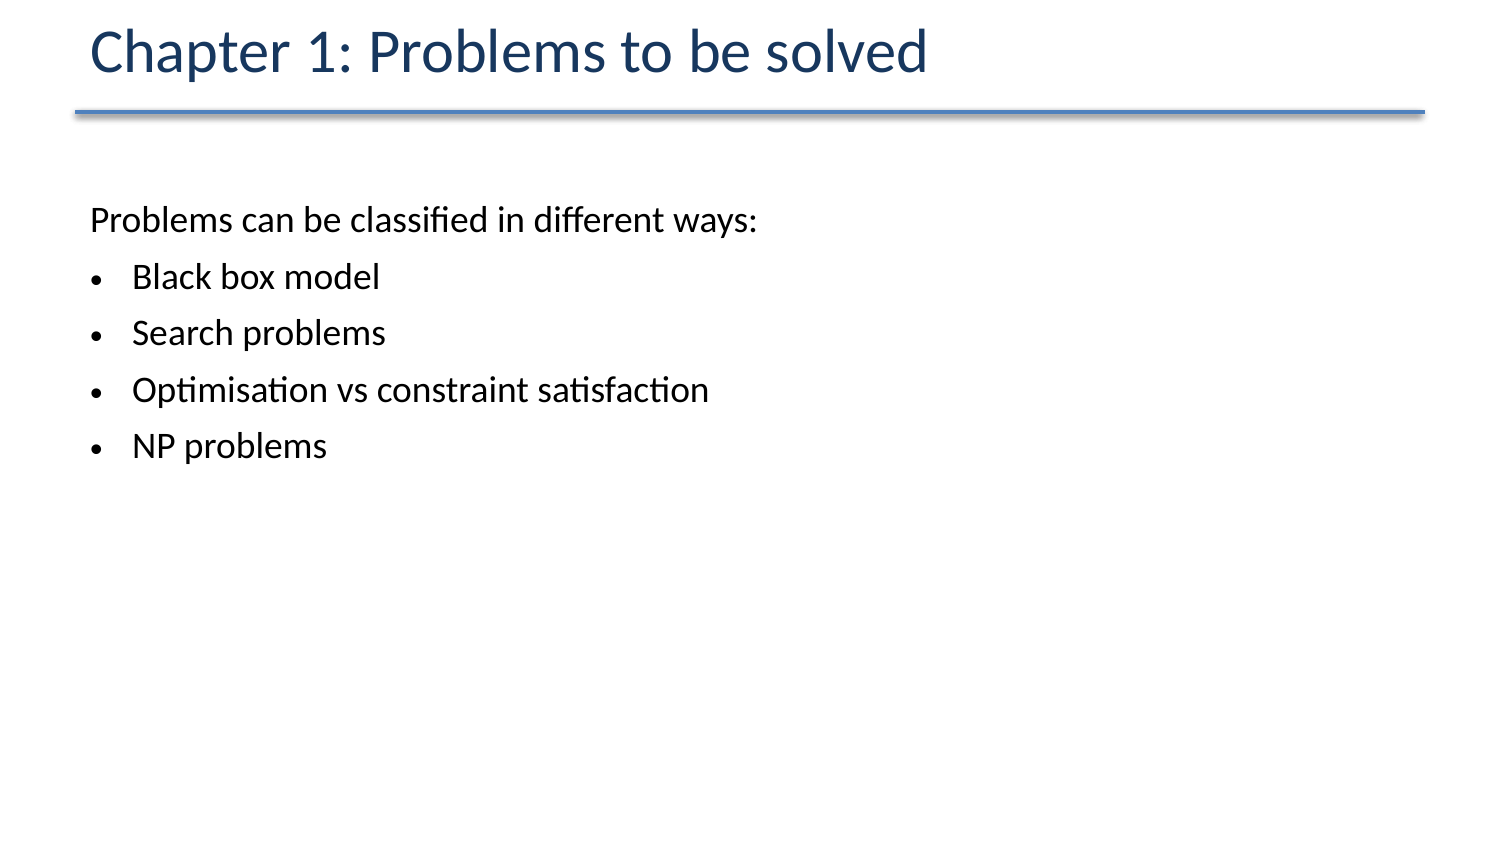

# Chapter 1: Problems to be solved
Problems can be classified in different ways:
Black box model
Search problems
Optimisation vs constraint satisfaction
NP problems